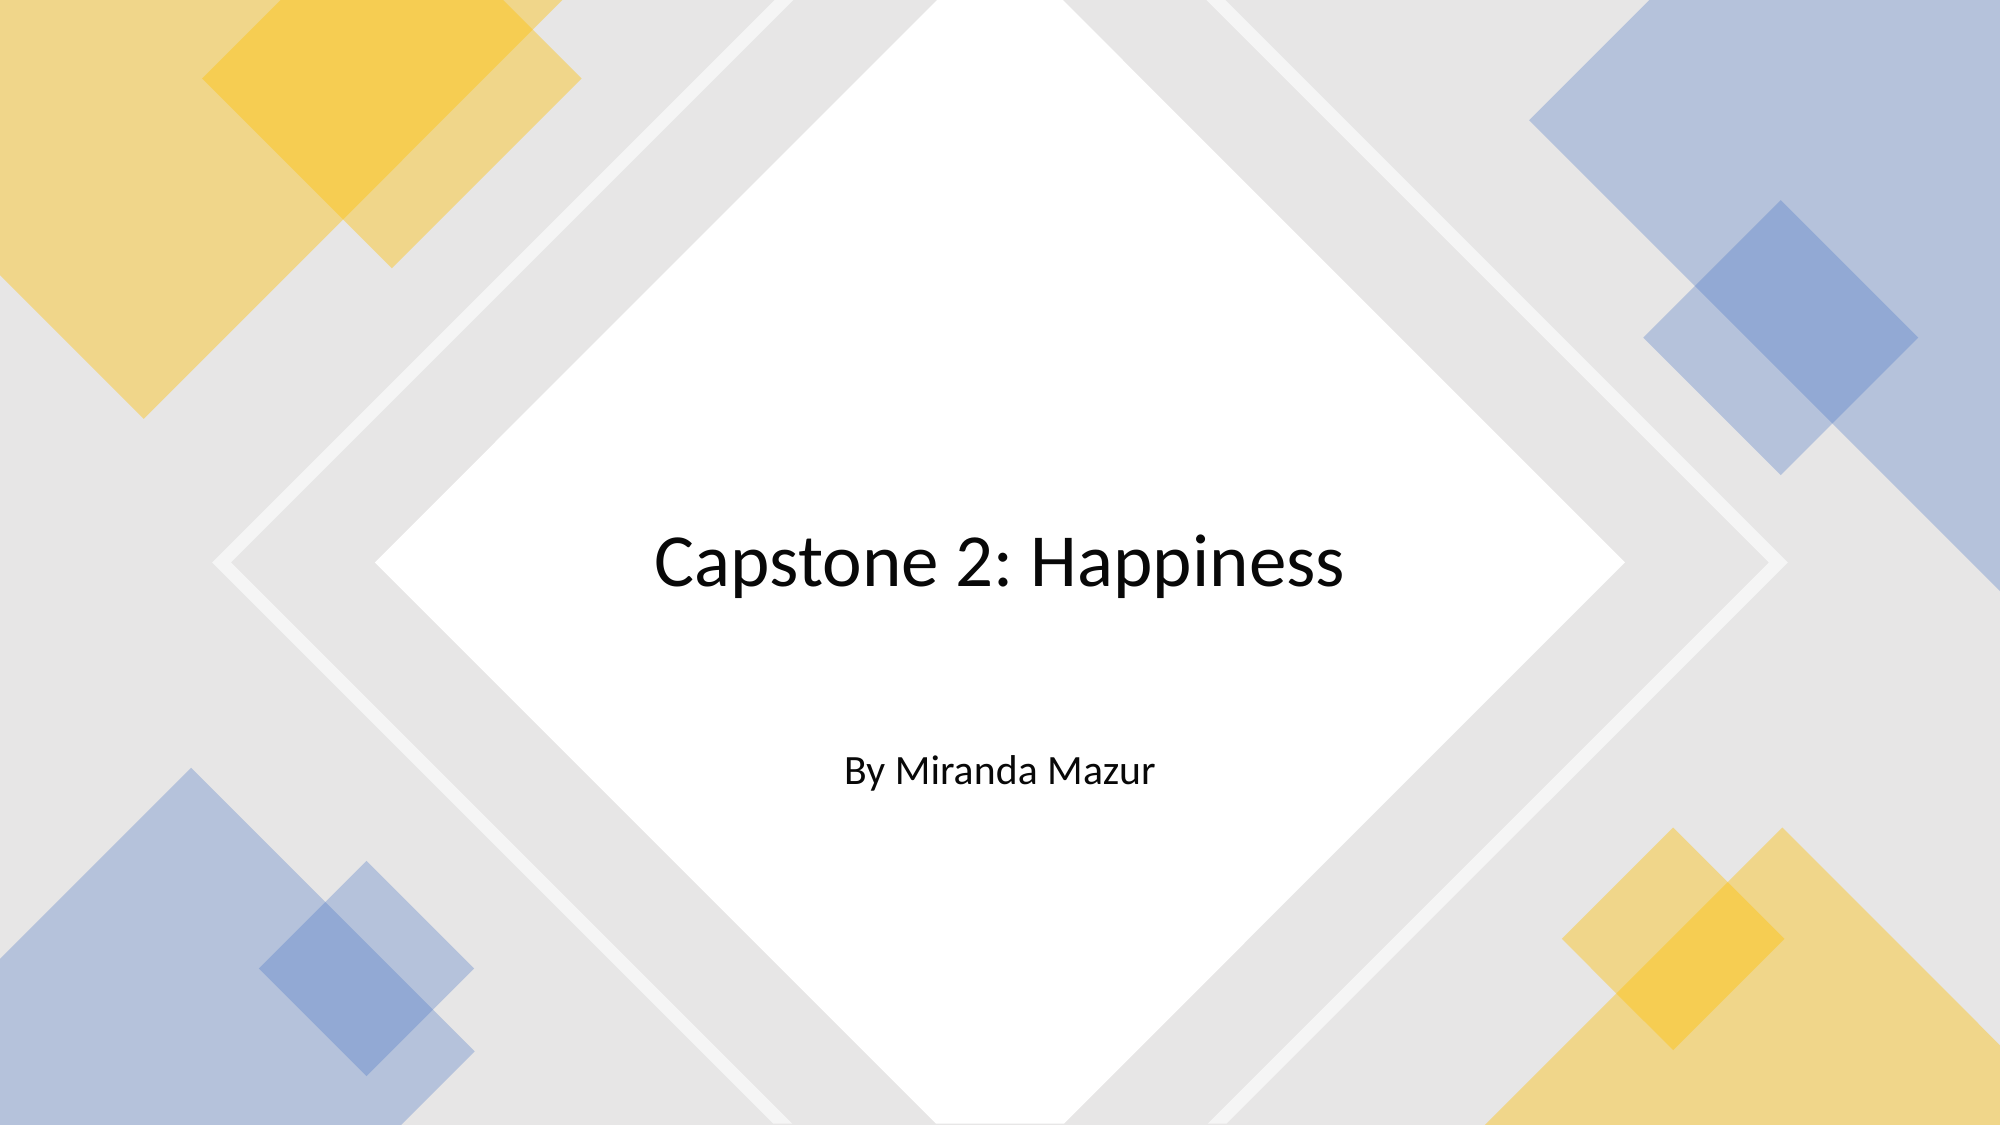

# Capstone 2: Happiness
By Miranda Mazur